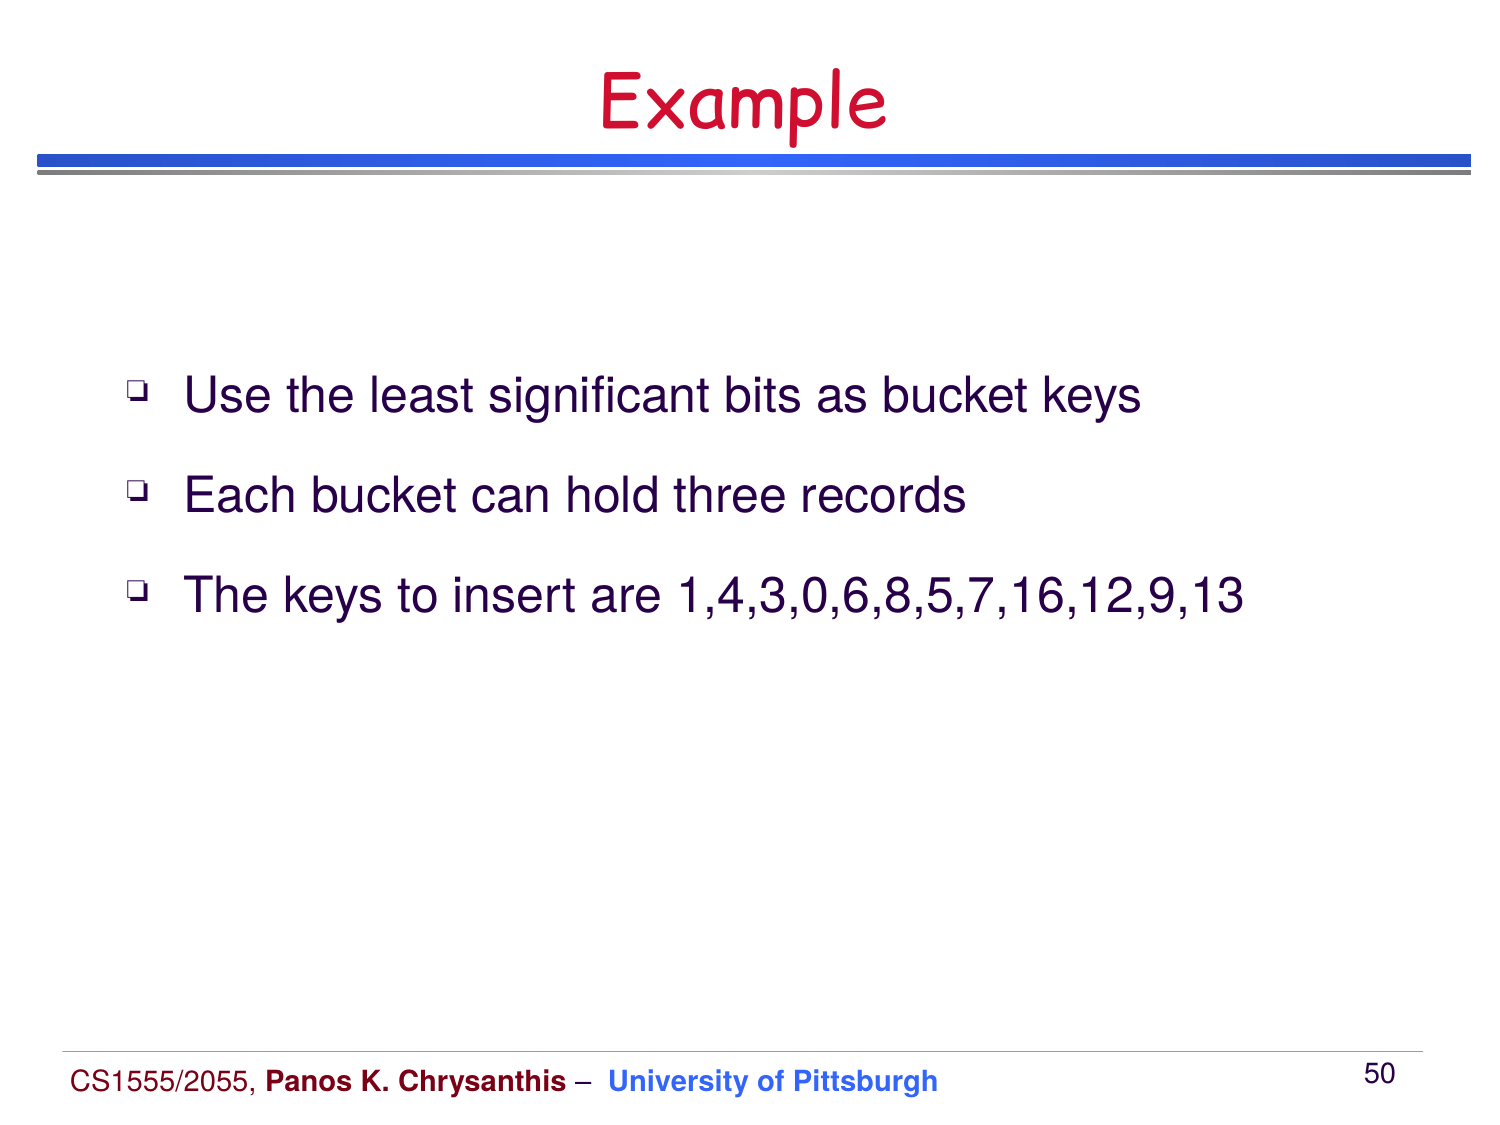

# Example
Use the least significant bits as bucket keys
Each bucket can hold three records
The keys to insert are 1,4,3,0,6,8,5,7,16,12,9,13